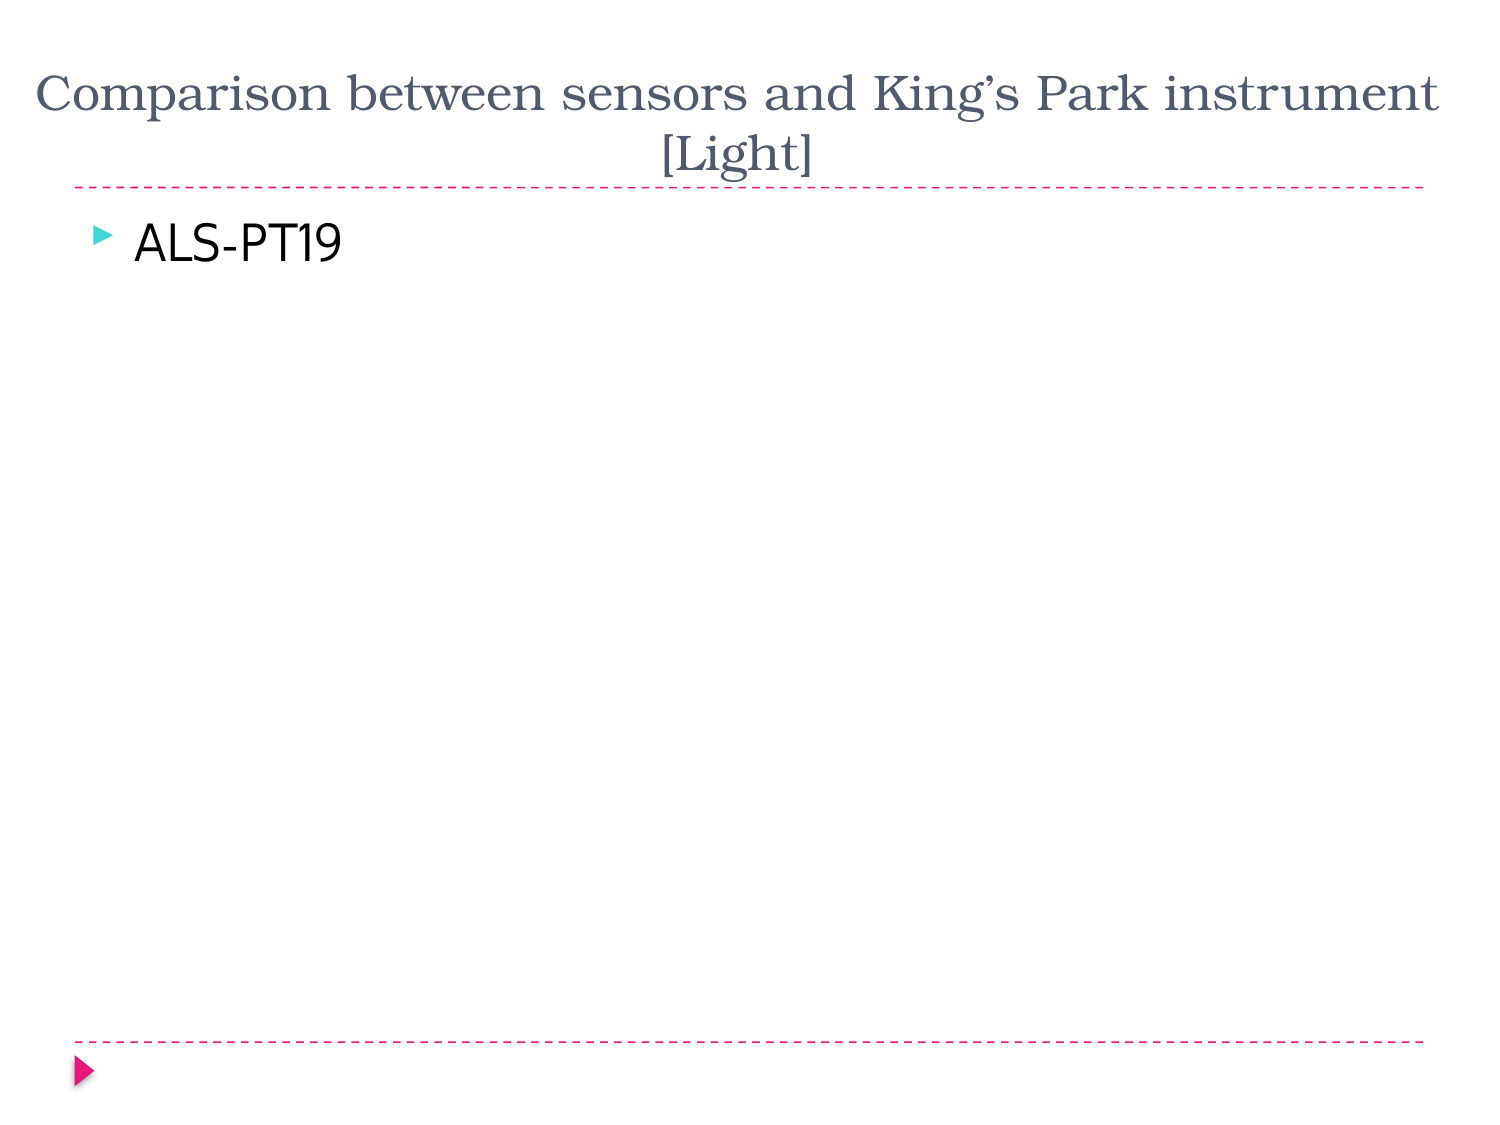

Comparison between sensors and King’s Park instrument
[Light]

ALS-PT19